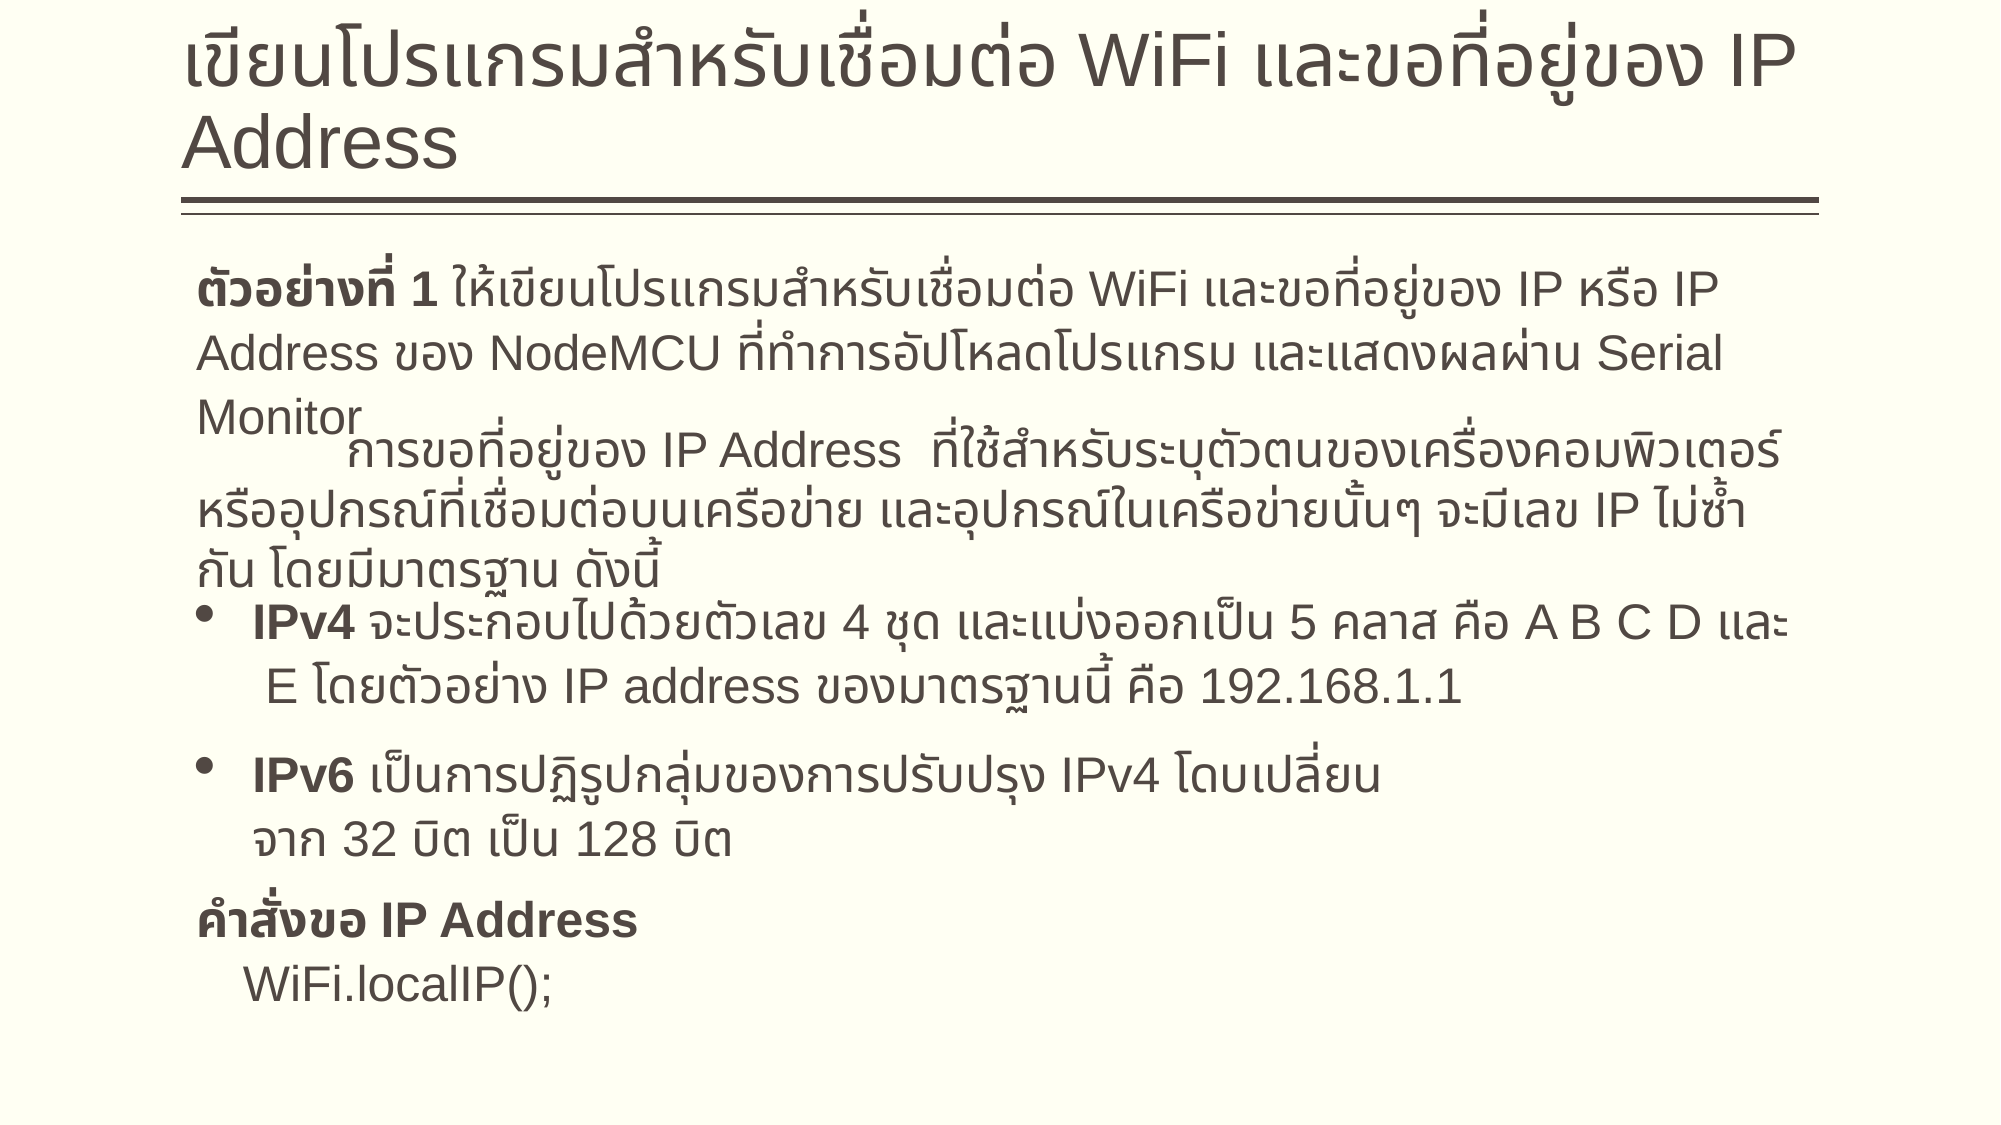

# เขียนโปรแกรมสำหรับเชื่อมต่อ WiFi และขอที่อยู่ของ IP Address
ตัวอย่างที่ 1 ให้เขียนโปรแกรมสำหรับเชื่อมต่อ WiFi และขอที่อยู่ของ IP หรือ IP Address ของ NodeMCU ที่ทำการอัปโหลดโปรแกรม และแสดงผลผ่าน Serial Monitor
	การขอที่อยู่ของ IP Address  ที่ใช้สำหรับระบุตัวตนของเครื่องคอมพิวเตอร์หรืออุปกรณ์ที่เชื่อมต่อบนเครือข่าย และอุปกรณ์ในเครือข่ายนั้นๆ จะมีเลข IP ไม่ซ้ำกัน โดยมีมาตรฐาน ดังนี้
IPv4 จะประกอบไปด้วยตัวเลข 4 ชุด และแบ่งออกเป็น 5 คลาส คือ A B C D และ E โดยตัวอย่าง IP address ของมาตรฐานนี้ คือ 192.168.1.1
IPv6 เป็นการปฏิรูปกลุ่มของการปรับปรุง IPv4 โดบเปลี่ยนจาก 32 บิต เป็น 128 บิต
คำสั่งขอ IP Address
WiFi.localIP();